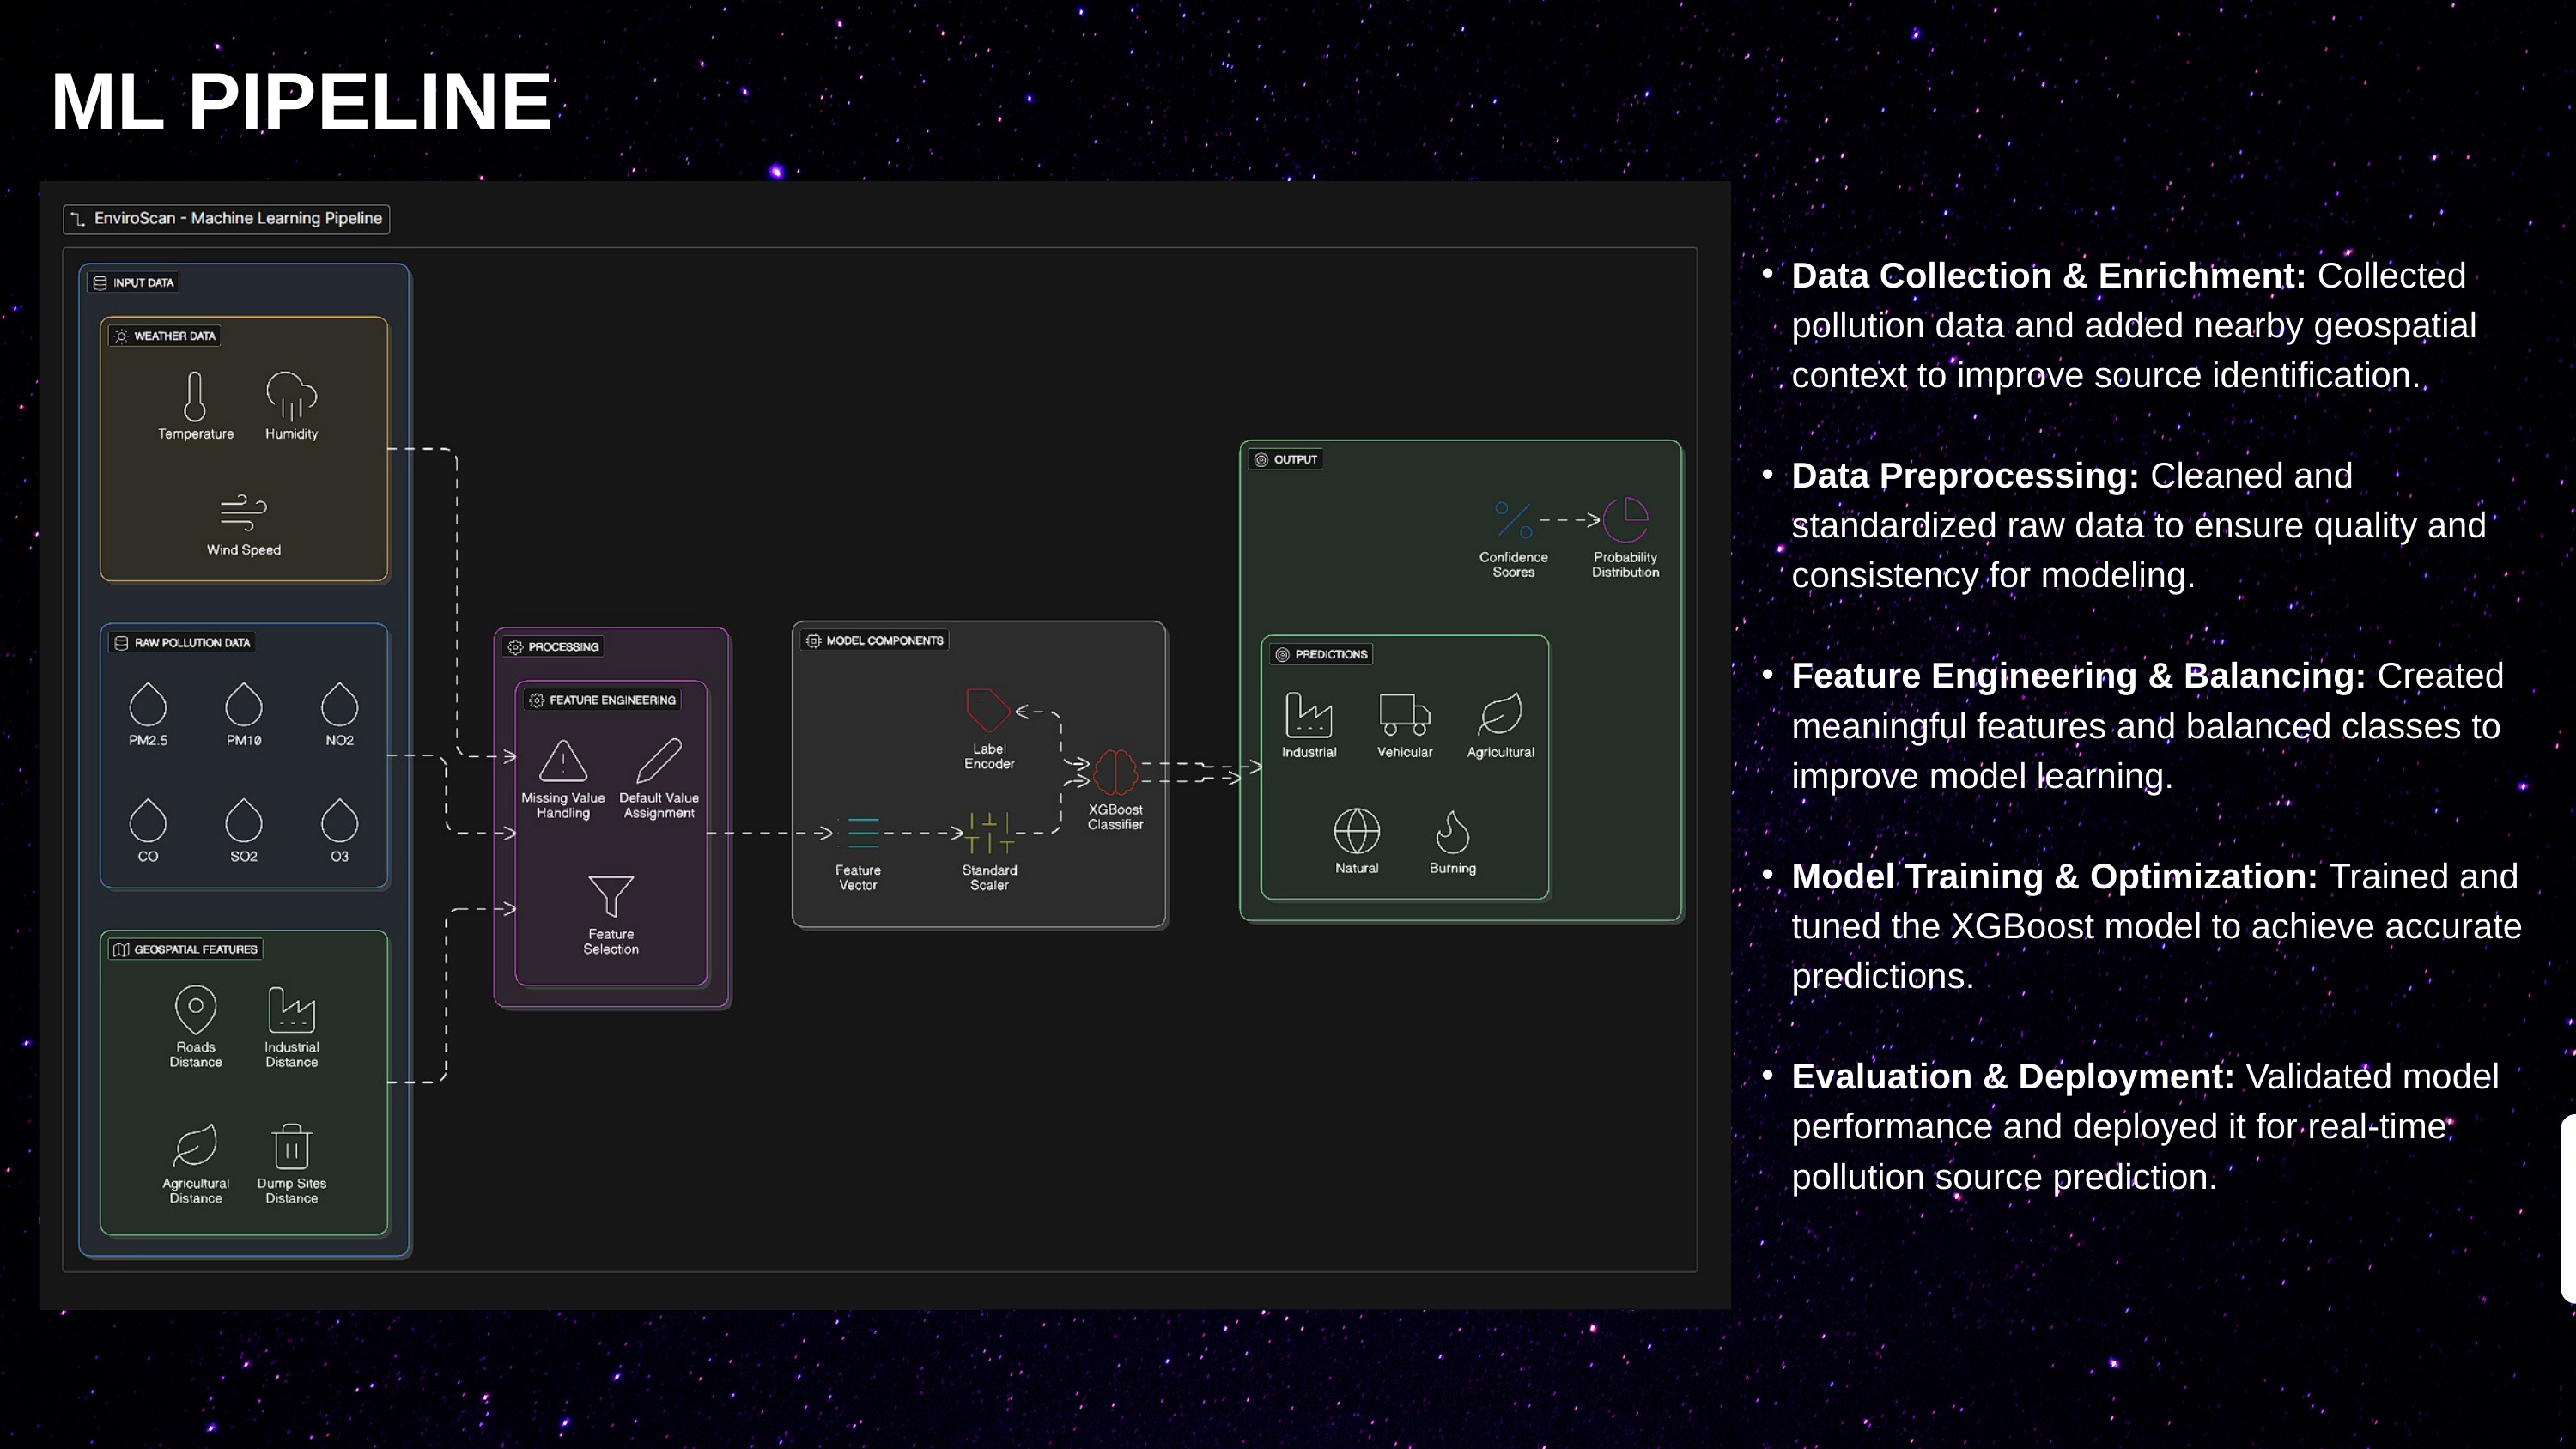

ML PIPELINE

Data Collection & Enrichment: Collected pollution data and added nearby geospatial context to improve source identification.

Data Preprocessing: Cleaned and standardized raw data to ensure quality and consistency for modeling.

Feature Engineering & Balancing: Created meaningful features and balanced classes to improve model learning.

Model Training & Optimization: Trained and tuned the XGBoost model to achieve accurate predictions.

Evaluation & Deployment: Validated model performance and deployed it for real-time pollution source prediction.